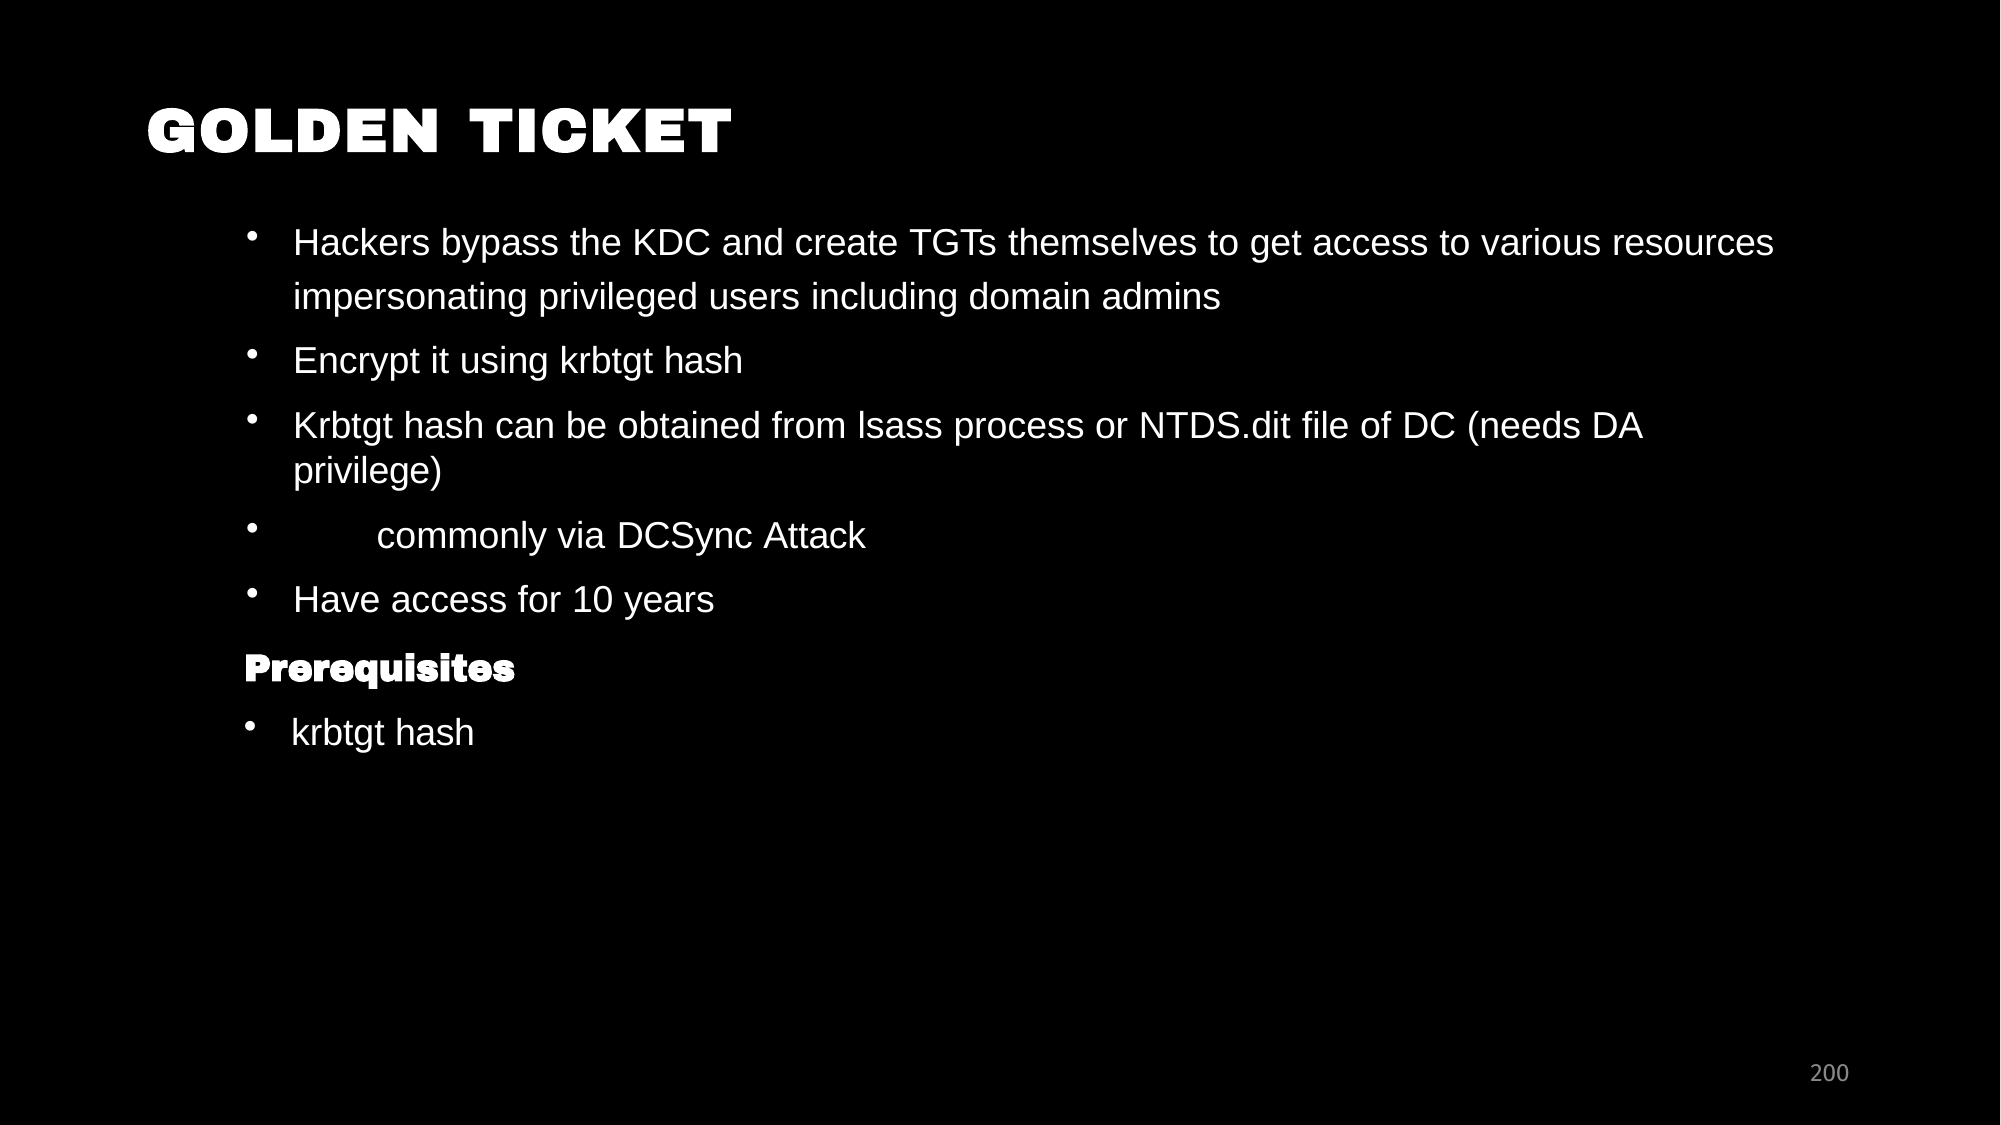

# GOLDEN TICKET
Hackers bypass the KDC and create TGTs themselves to get access to various resources impersonating privileged users including domain admins
Encrypt it using krbtgt hash
Krbtgt hash can be obtained from lsass process or NTDS.dit file of DC (needs DA privilege)
commonly via DCSync Attack
Have access for 10 years
Prerequisites
krbtgt hash
200